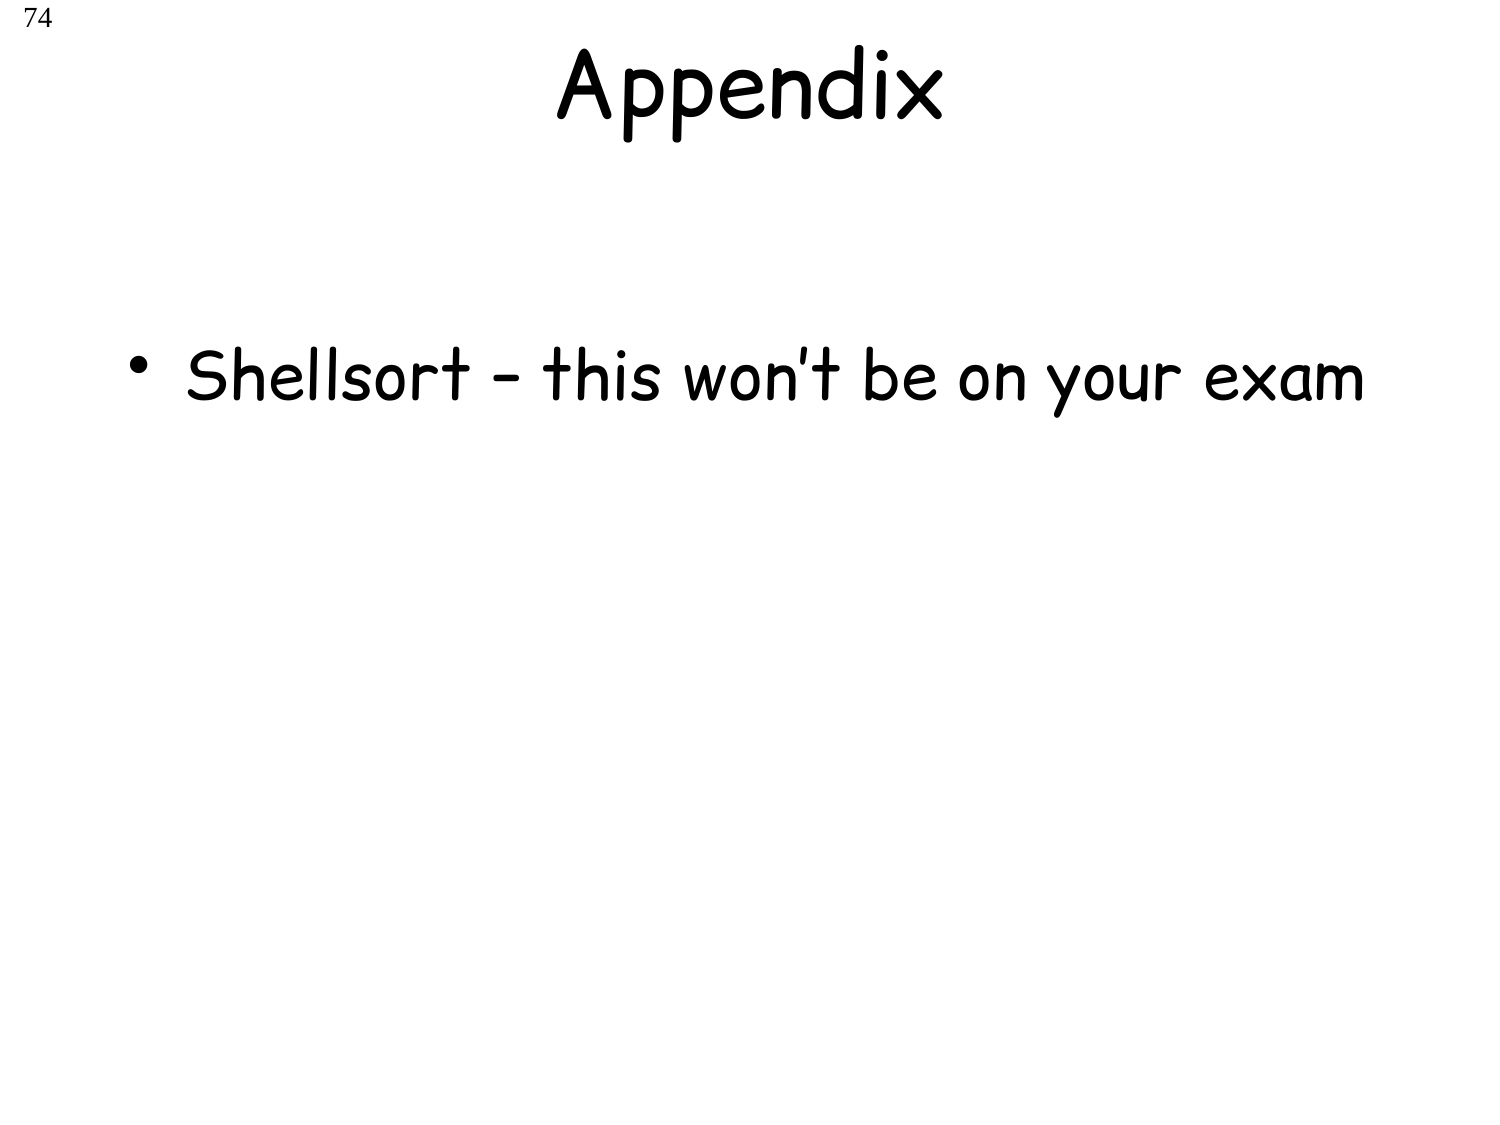

# Appendix
74
Shellsort – this won’t be on your exam